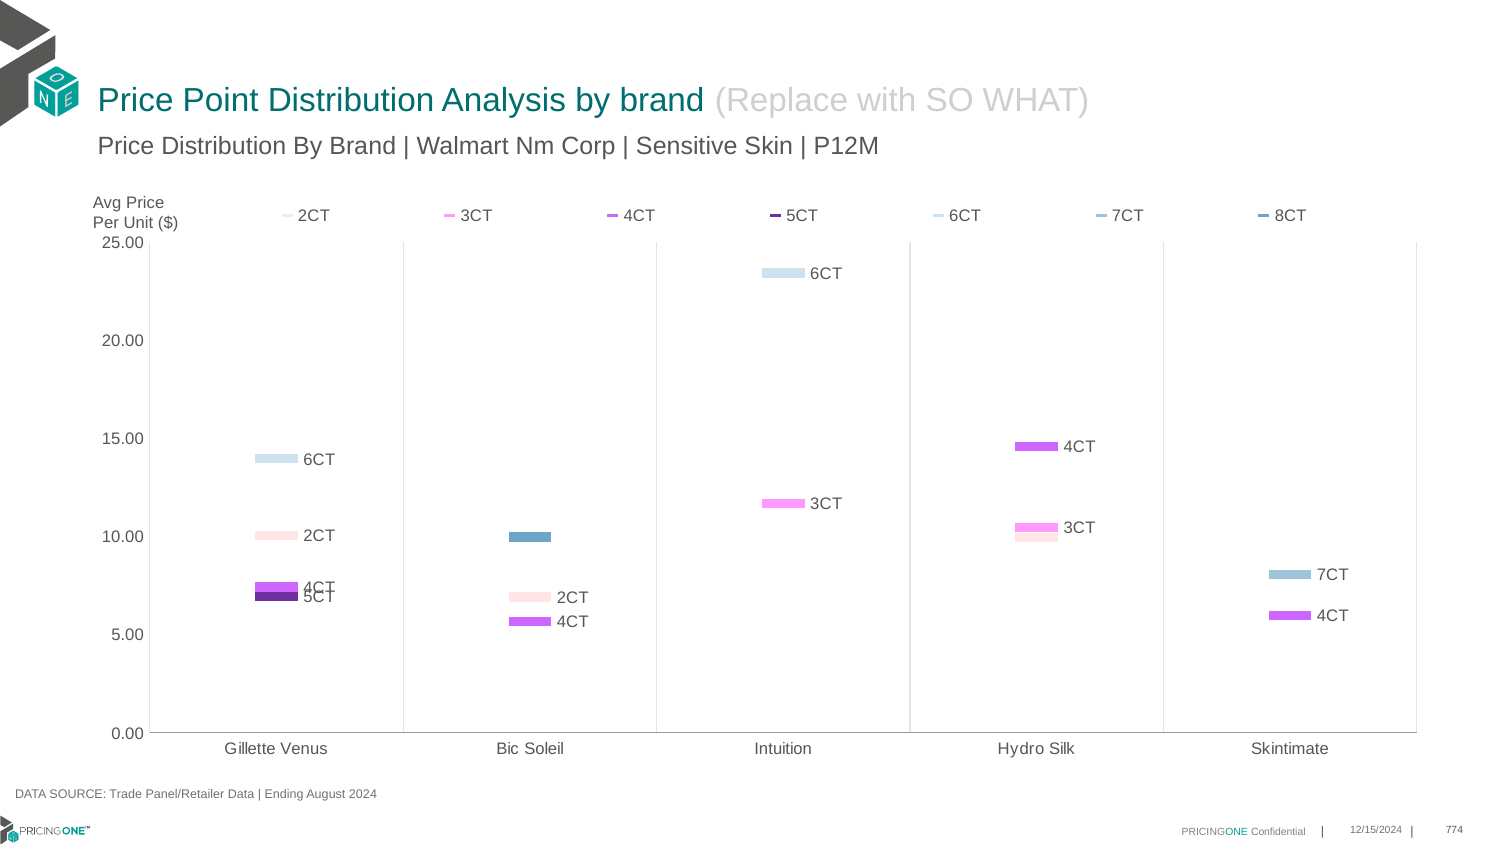

# Price Point Distribution Analysis by brand (Replace with SO WHAT)
Price Distribution By Brand | Walmart Nm Corp | Sensitive Skin | P12M

### Chart

| Category | 2CT | 3CT | 4CT | 5CT | 6CT | 7CT | 8CT |
|---|---|---|---|---|---|---|---|
| Gillette Venus | 10.05815715790285 | None | 7.430092643051771 | 6.947379762109981 | 13.960481789503872 | None | None |
| Bic Soleil | 6.9206303240908325 | None | 5.680188477625915 | None | None | None | 9.96858015425229 |
| Intuition | None | 11.681370151612054 | None | None | 23.41176470588235 | None | None |
| Hydro Silk | 9.95402552665283 | 10.448088810394854 | 14.567594976207193 | None | None | None | None |
| Skintimate | None | None | 5.9848480589210915 | None | None | 8.072908302553396 | None |
Avg Price
Per Unit ($)
DATA SOURCE: Trade Panel/Retailer Data | Ending August 2024
12/15/2024
774